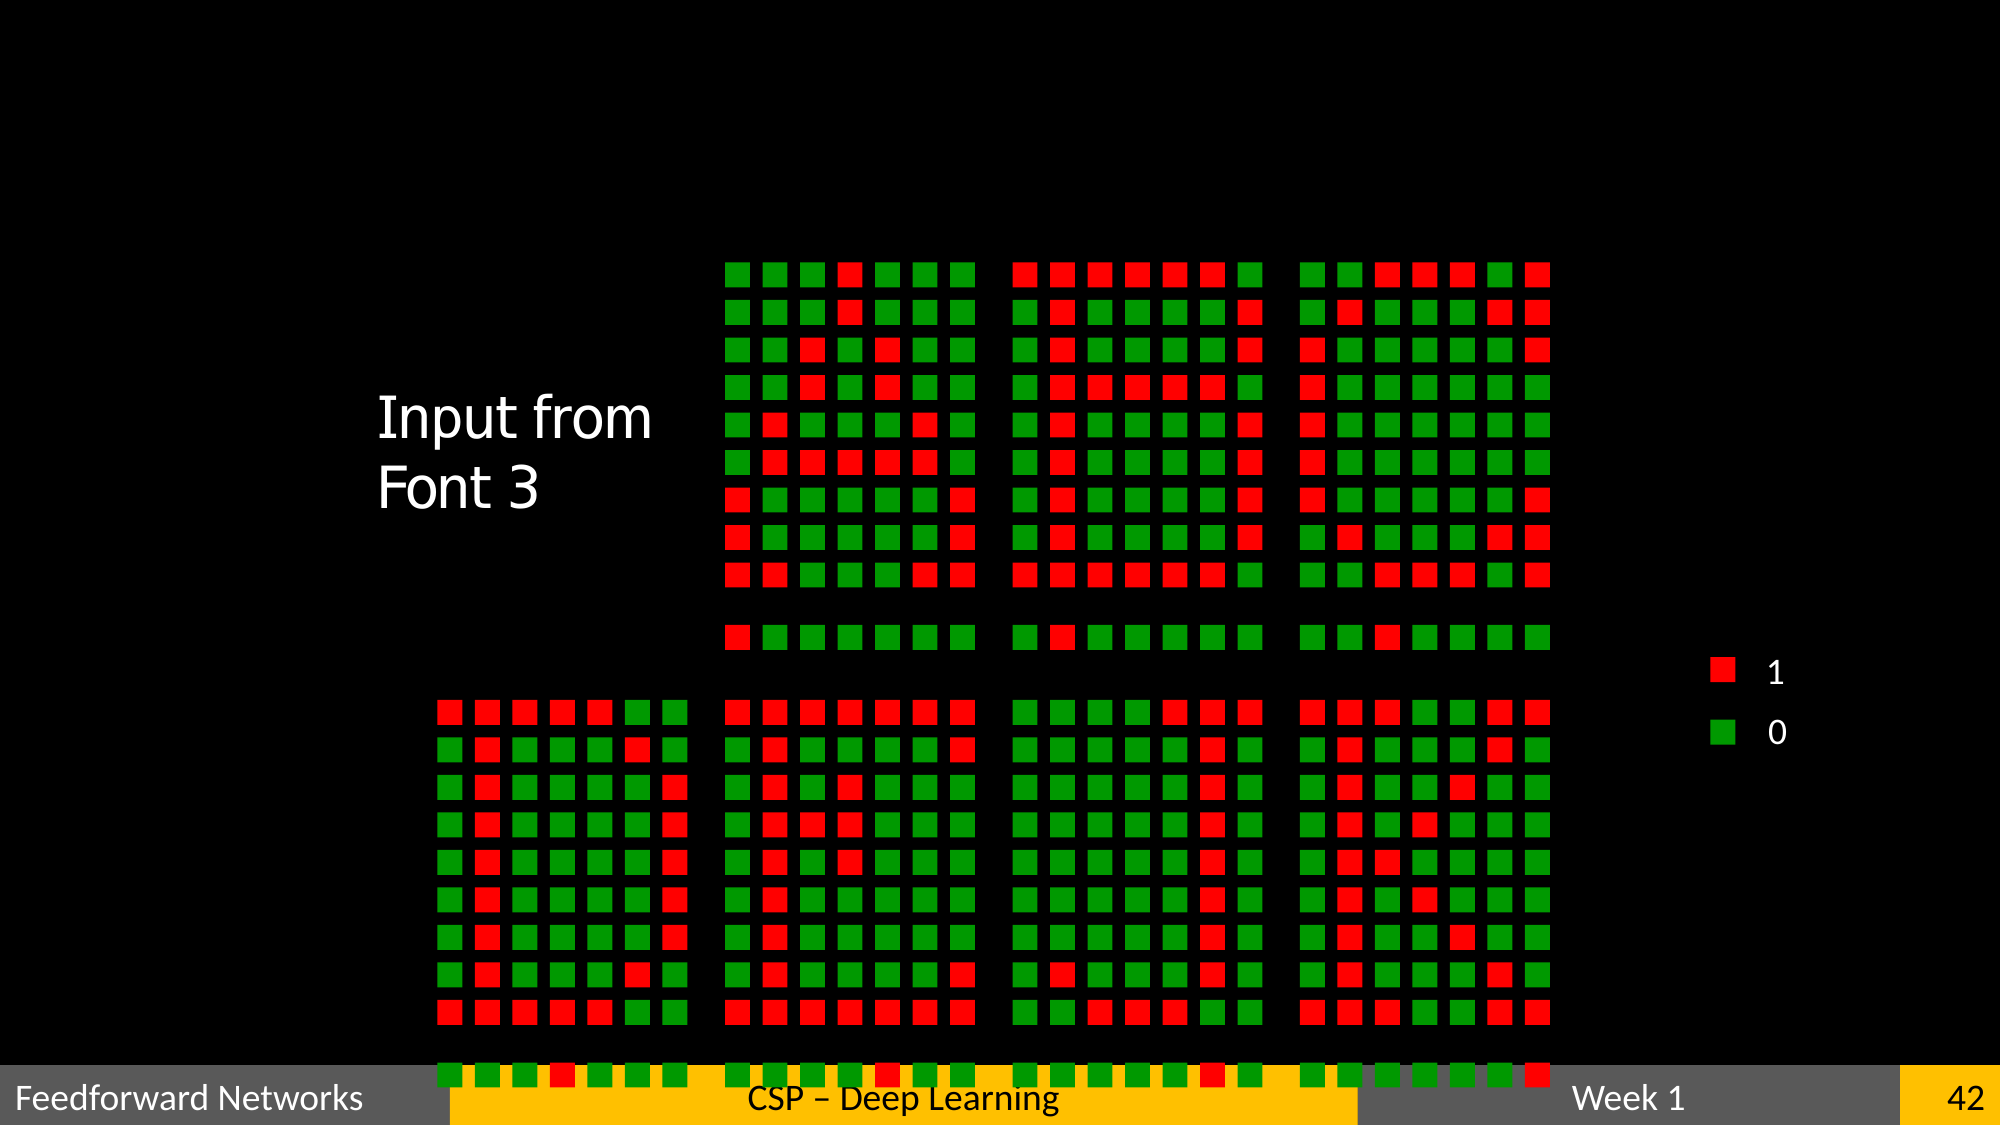

A Perceptron to classify letters from
different fonts: one output class
Input from
Font 3

1

0